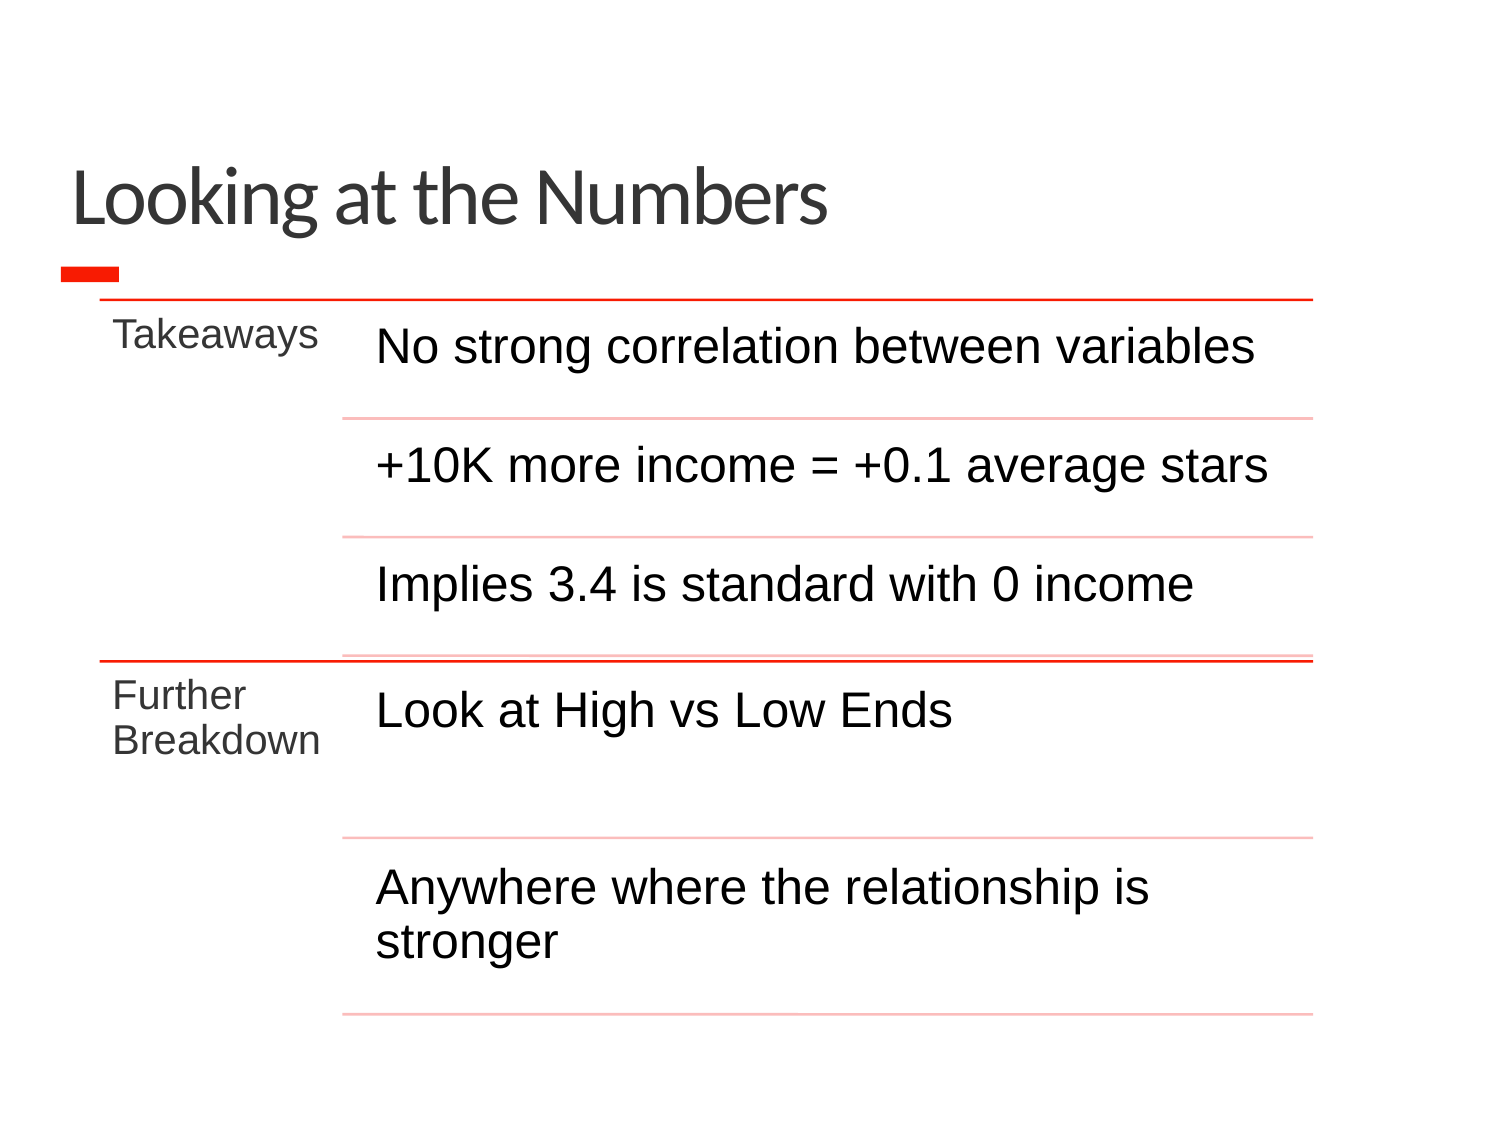

# Looking at the Numbers
Takeaways
No strong correlation between variables
+10K more income = +0.1 average stars
Implies 3.4 is standard with 0 income
Further Breakdown
Look at High vs Low Ends
Anywhere where the relationship is stronger